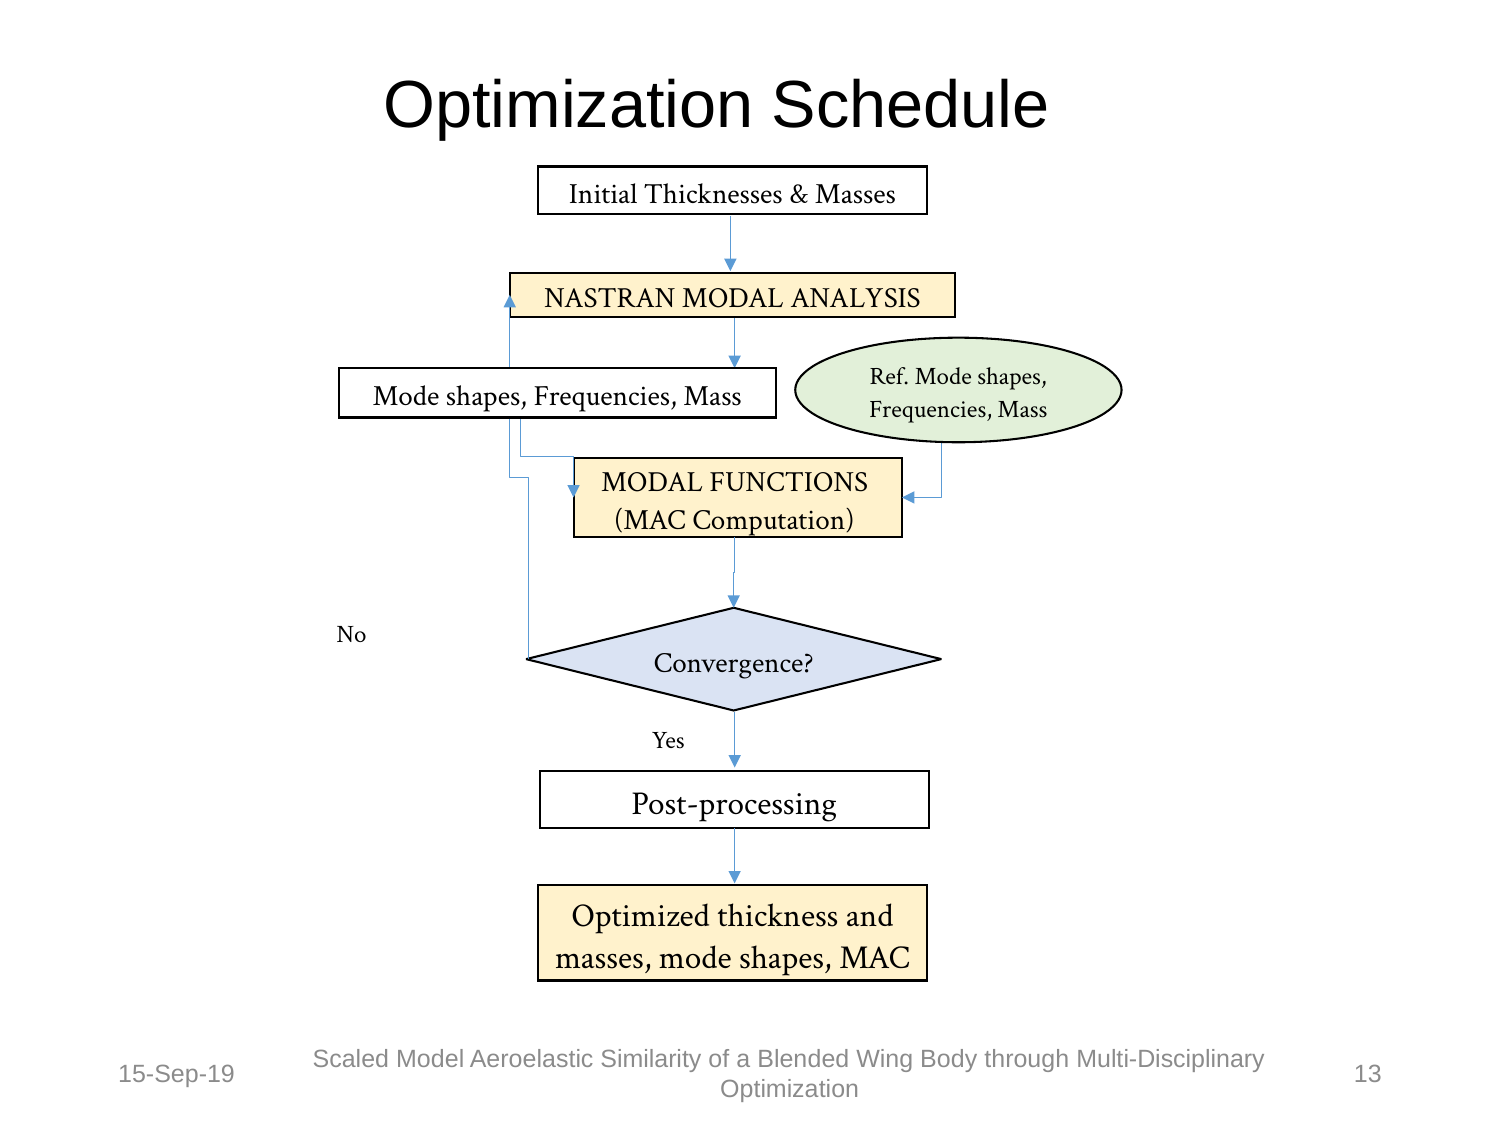

# Optimization Schedule
Initial Thicknesses & Masses
NASTRAN MODAL ANALYSIS
Ref. Mode shapes, Frequencies, Mass
Mode shapes, Frequencies, Mass
MODAL FUNCTIONS
(MAC Computation)
No
Convergence?
Yes
Optimized thickness and masses, mode shapes, MAC
Post-processing
15-Sep-19
13
Scaled Model Aeroelastic Similarity of a Blended Wing Body through Multi-Disciplinary Optimization